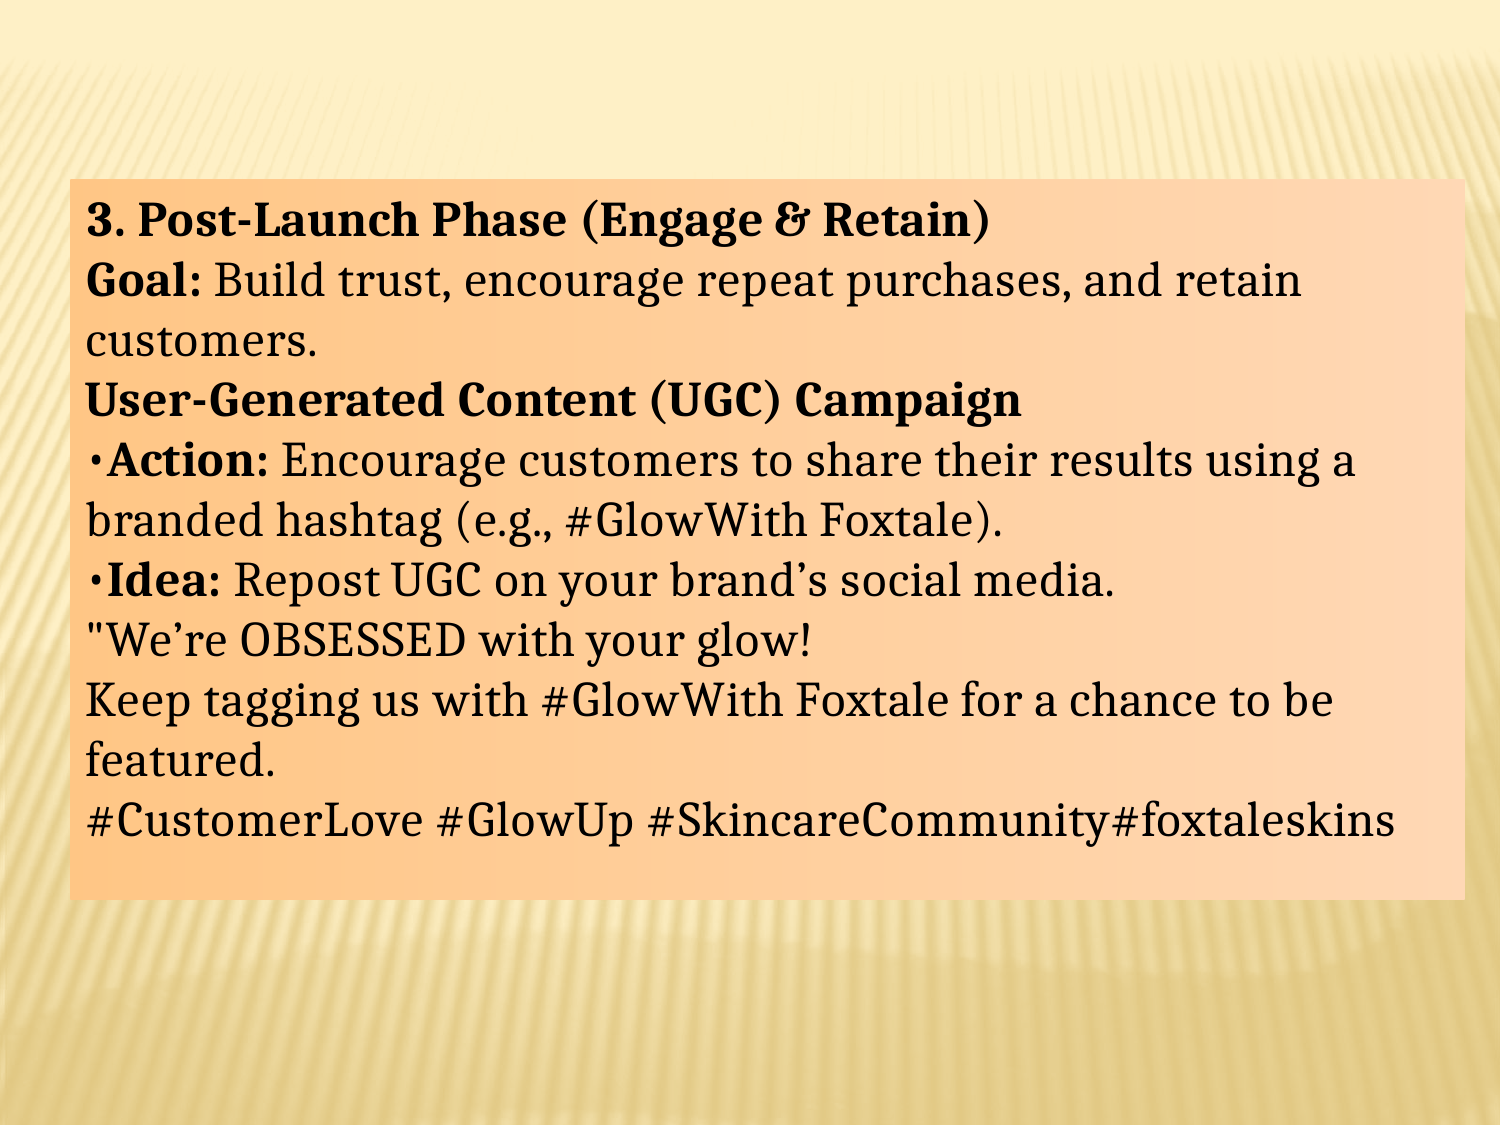

3. Post-Launch Phase (Engage & Retain)
Goal: Build trust, encourage repeat purchases, and retain customers.
User-Generated Content (UGC) Campaign
Action: Encourage customers to share their results using a branded hashtag (e.g., #GlowWith Foxtale).
Idea: Repost UGC on your brand’s social media.
"We’re OBSESSED with your glow!
Keep tagging us with #GlowWith Foxtale for a chance to be featured.
#CustomerLove #GlowUp #SkincareCommunity#foxtaleskins